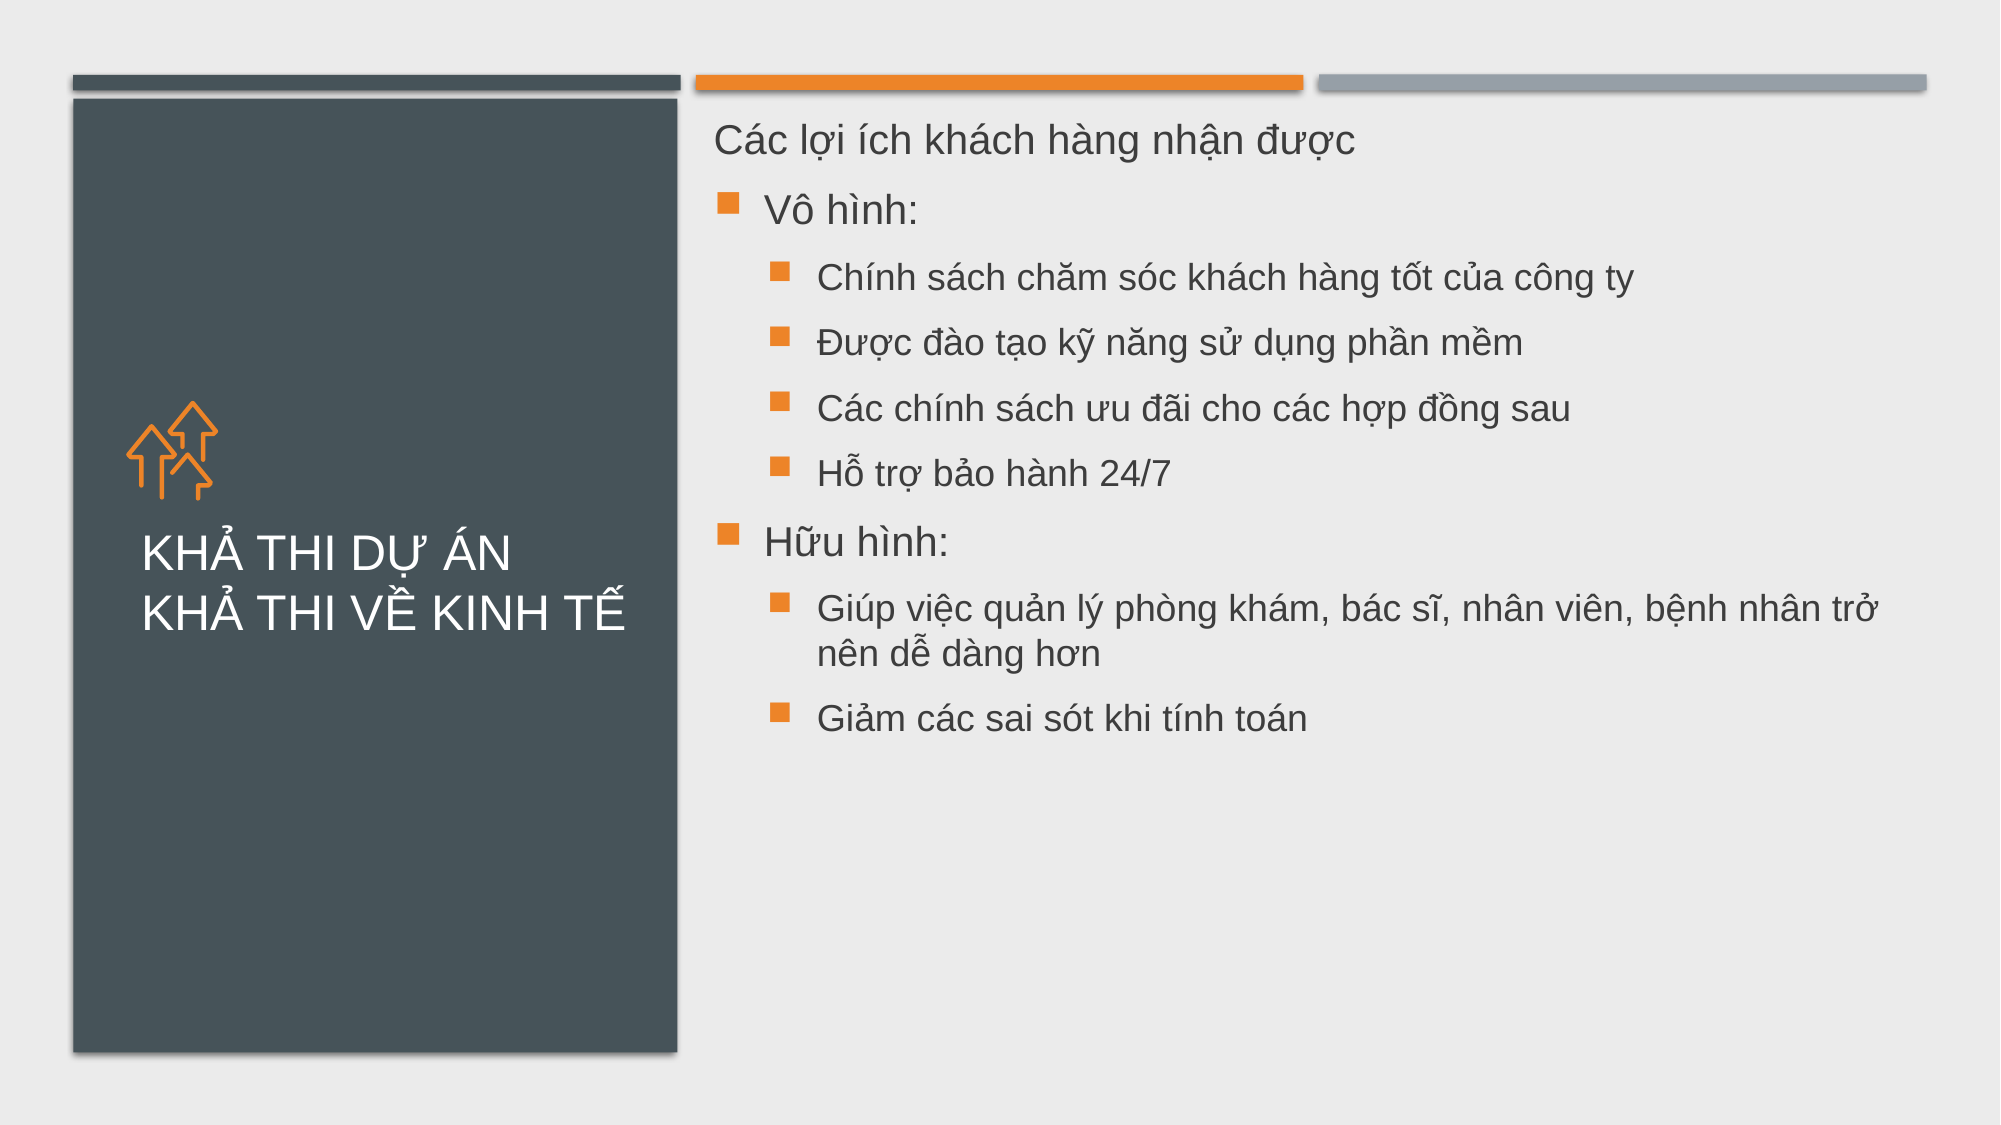

Các lợi ích khách hàng nhận được
Vô hình:
Chính sách chăm sóc khách hàng tốt của công ty
Được đào tạo kỹ năng sử dụng phần mềm
Các chính sách ưu đãi cho các hợp đồng sau
Hỗ trợ bảo hành 24/7
Hữu hình:
Giúp việc quản lý phòng khám, bác sĩ, nhân viên, bệnh nhân trở nên dễ dàng hơn
Giảm các sai sót khi tính toán

# Khả thi dự án Khả thi về kinh tế